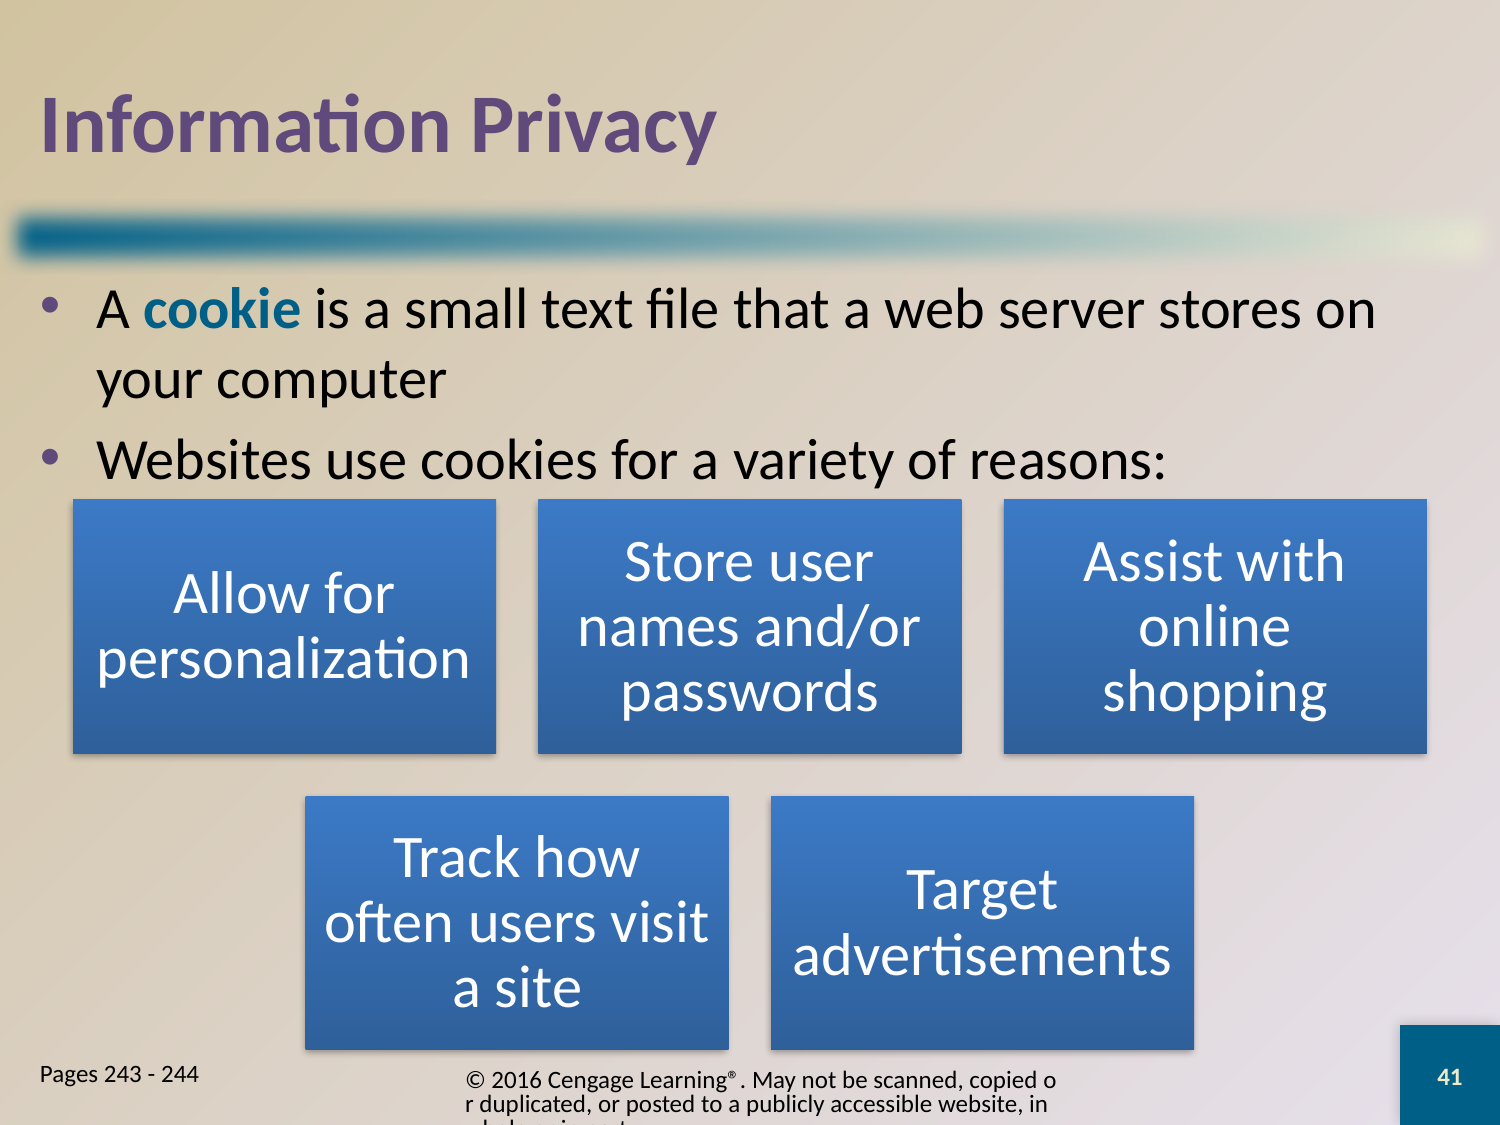

# Information Privacy
A cookie is a small text file that a web server stores on your computer
Websites use cookies for a variety of reasons:
Allow for personalization
Store user names and/or passwords
Assist with online shopping
Track how often users visit a site
Target advertisements
41
© 2016 Cengage Learning®. May not be scanned, copied or duplicated, or posted to a publicly accessible website, in whole or in part.
Pages 243 - 244